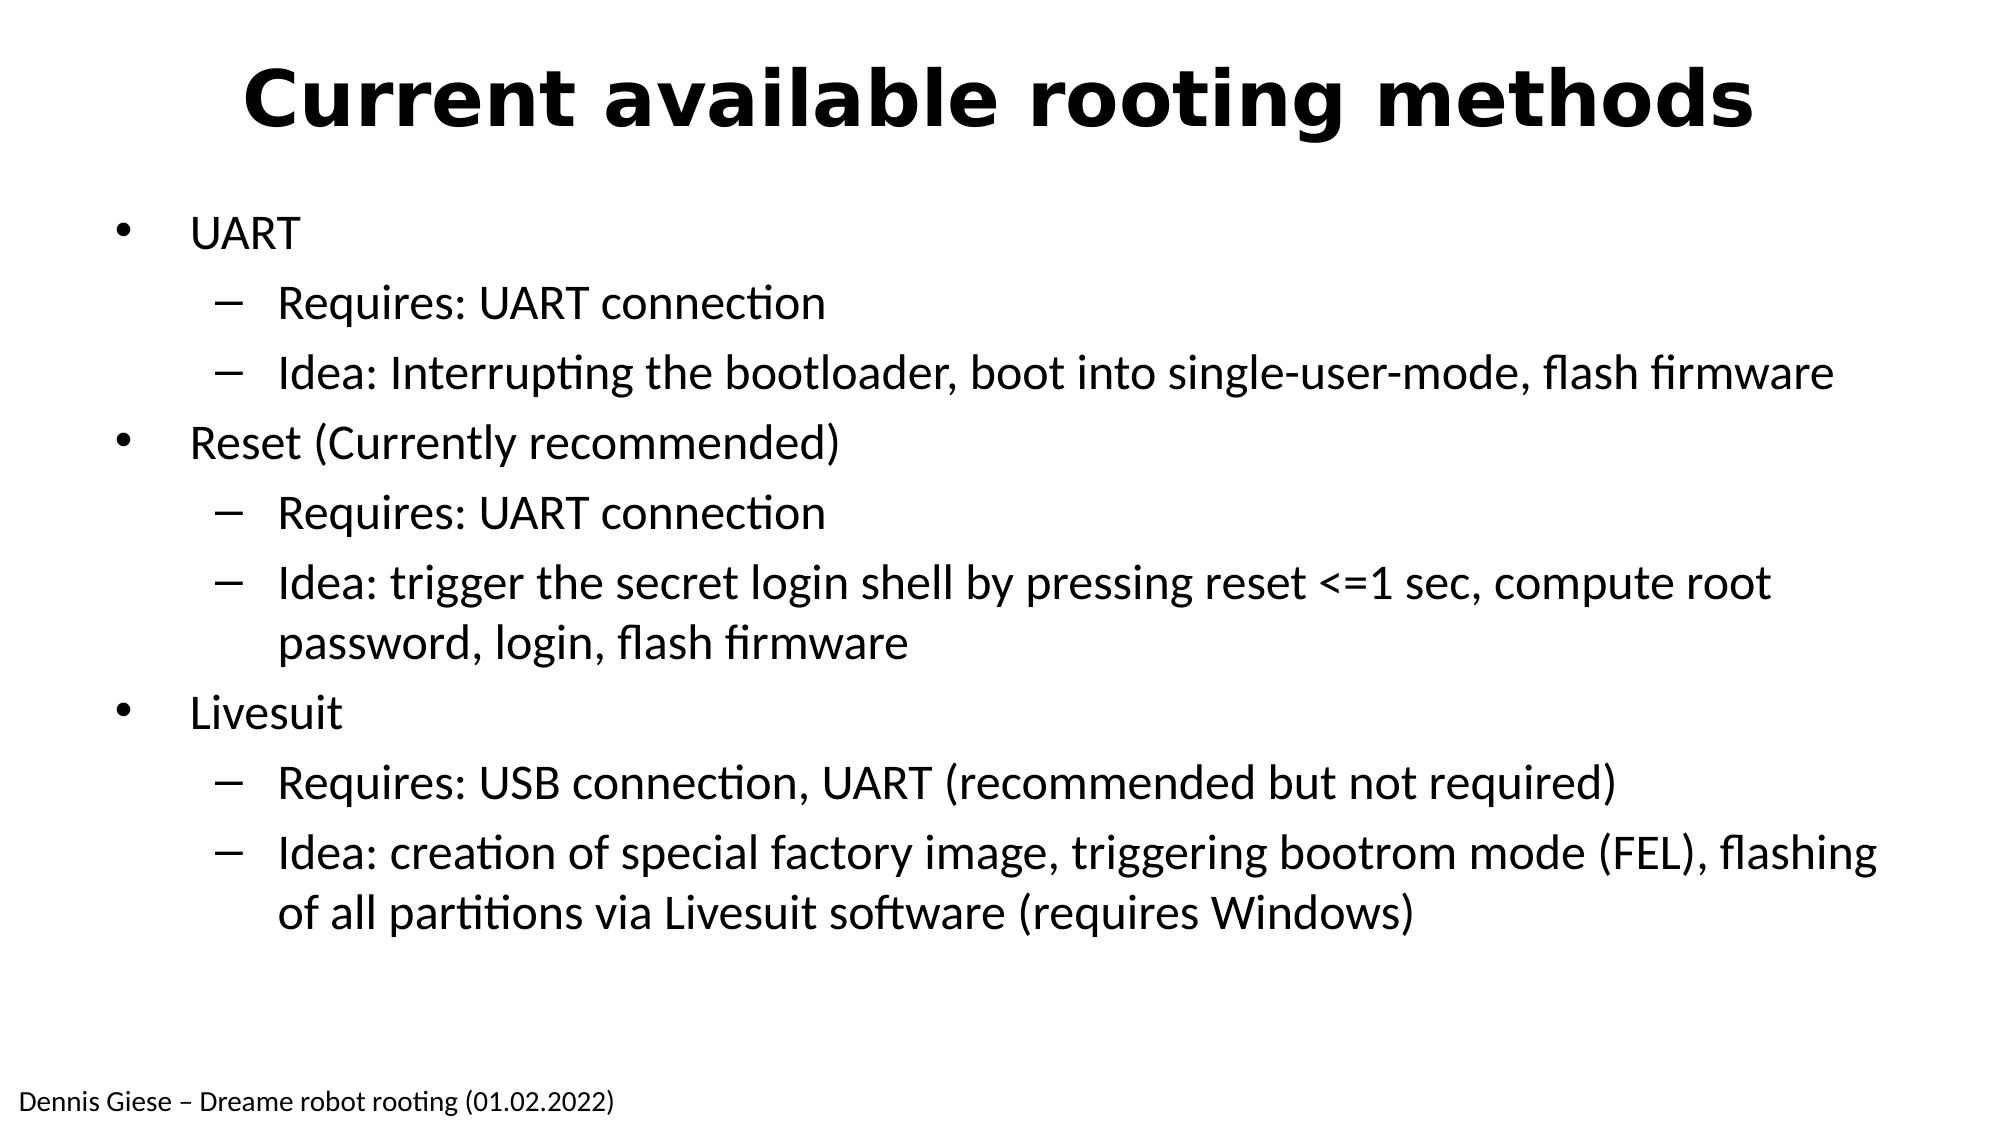

# Current available rooting methods
UART
Requires: UART connection
Idea: Interrupting the bootloader, boot into single-user-mode, flash firmware
Reset (Currently recommended)
Requires: UART connection
Idea: trigger the secret login shell by pressing reset <=1 sec, compute root password, login, flash firmware
Livesuit
Requires: USB connection, UART (recommended but not required)
Idea: creation of special factory image, triggering bootrom mode (FEL), flashing of all partitions via Livesuit software (requires Windows)